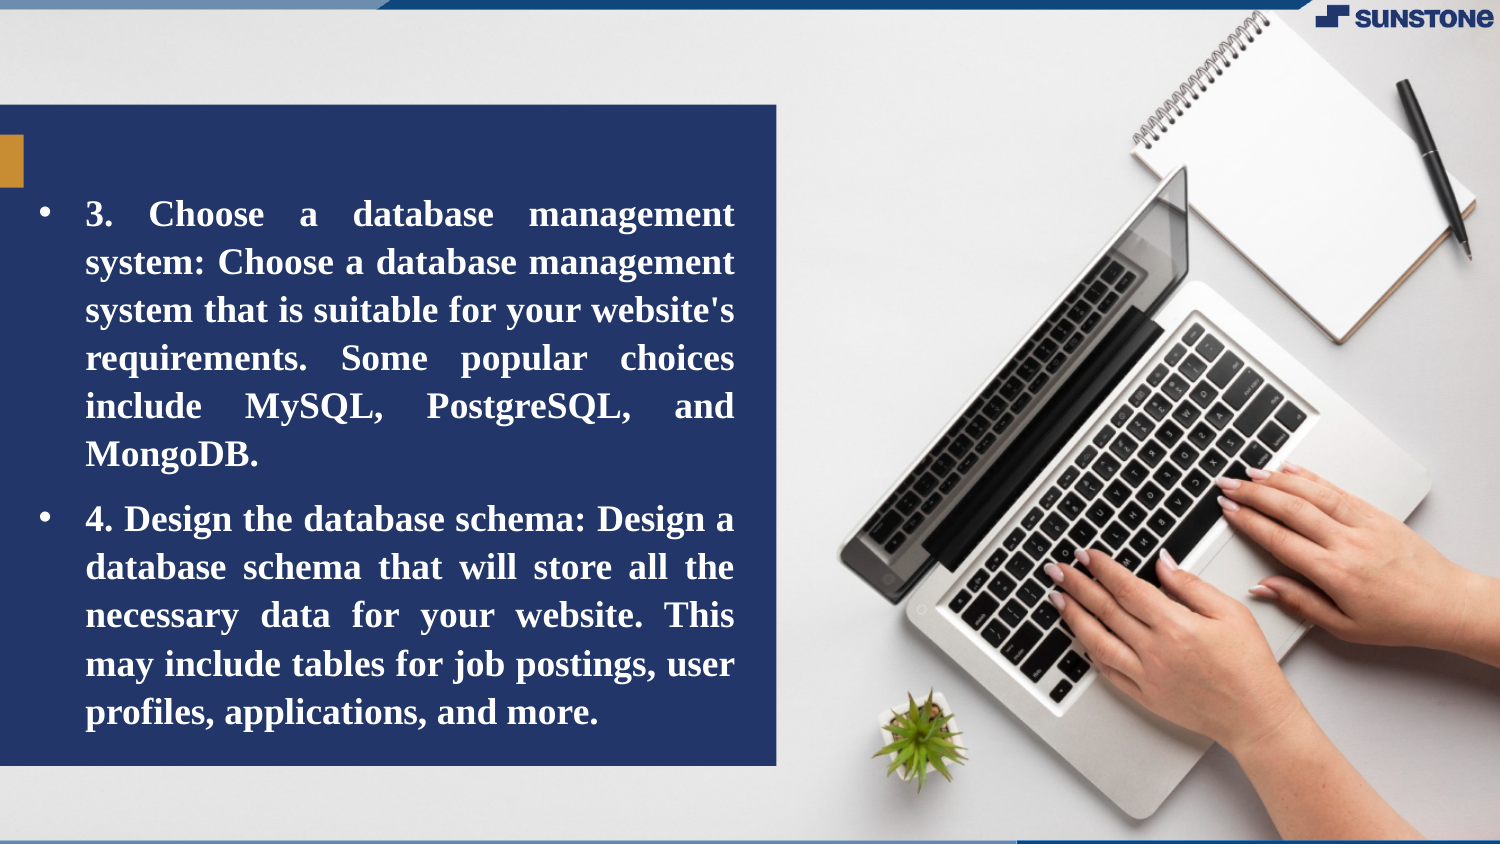

#
3. Choose a database management system: Choose a database management system that is suitable for your website's requirements. Some popular choices include MySQL, PostgreSQL, and MongoDB.
4. Design the database schema: Design a database schema that will store all the necessary data for your website. This may include tables for job postings, user profiles, applications, and more.